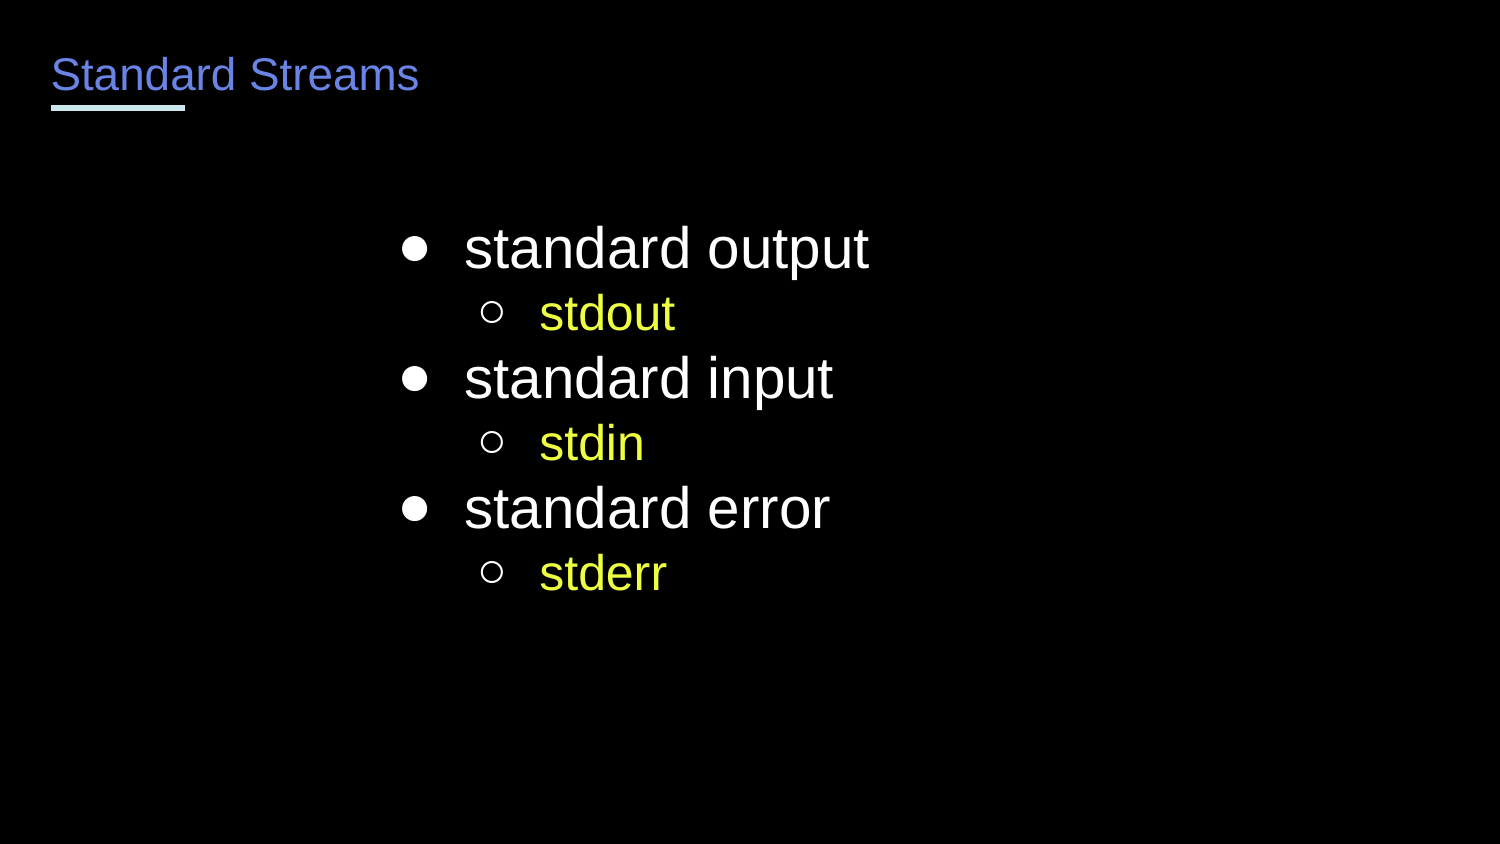

Standard Streams
standard output
stdout
standard input
stdin
standard error
stderr